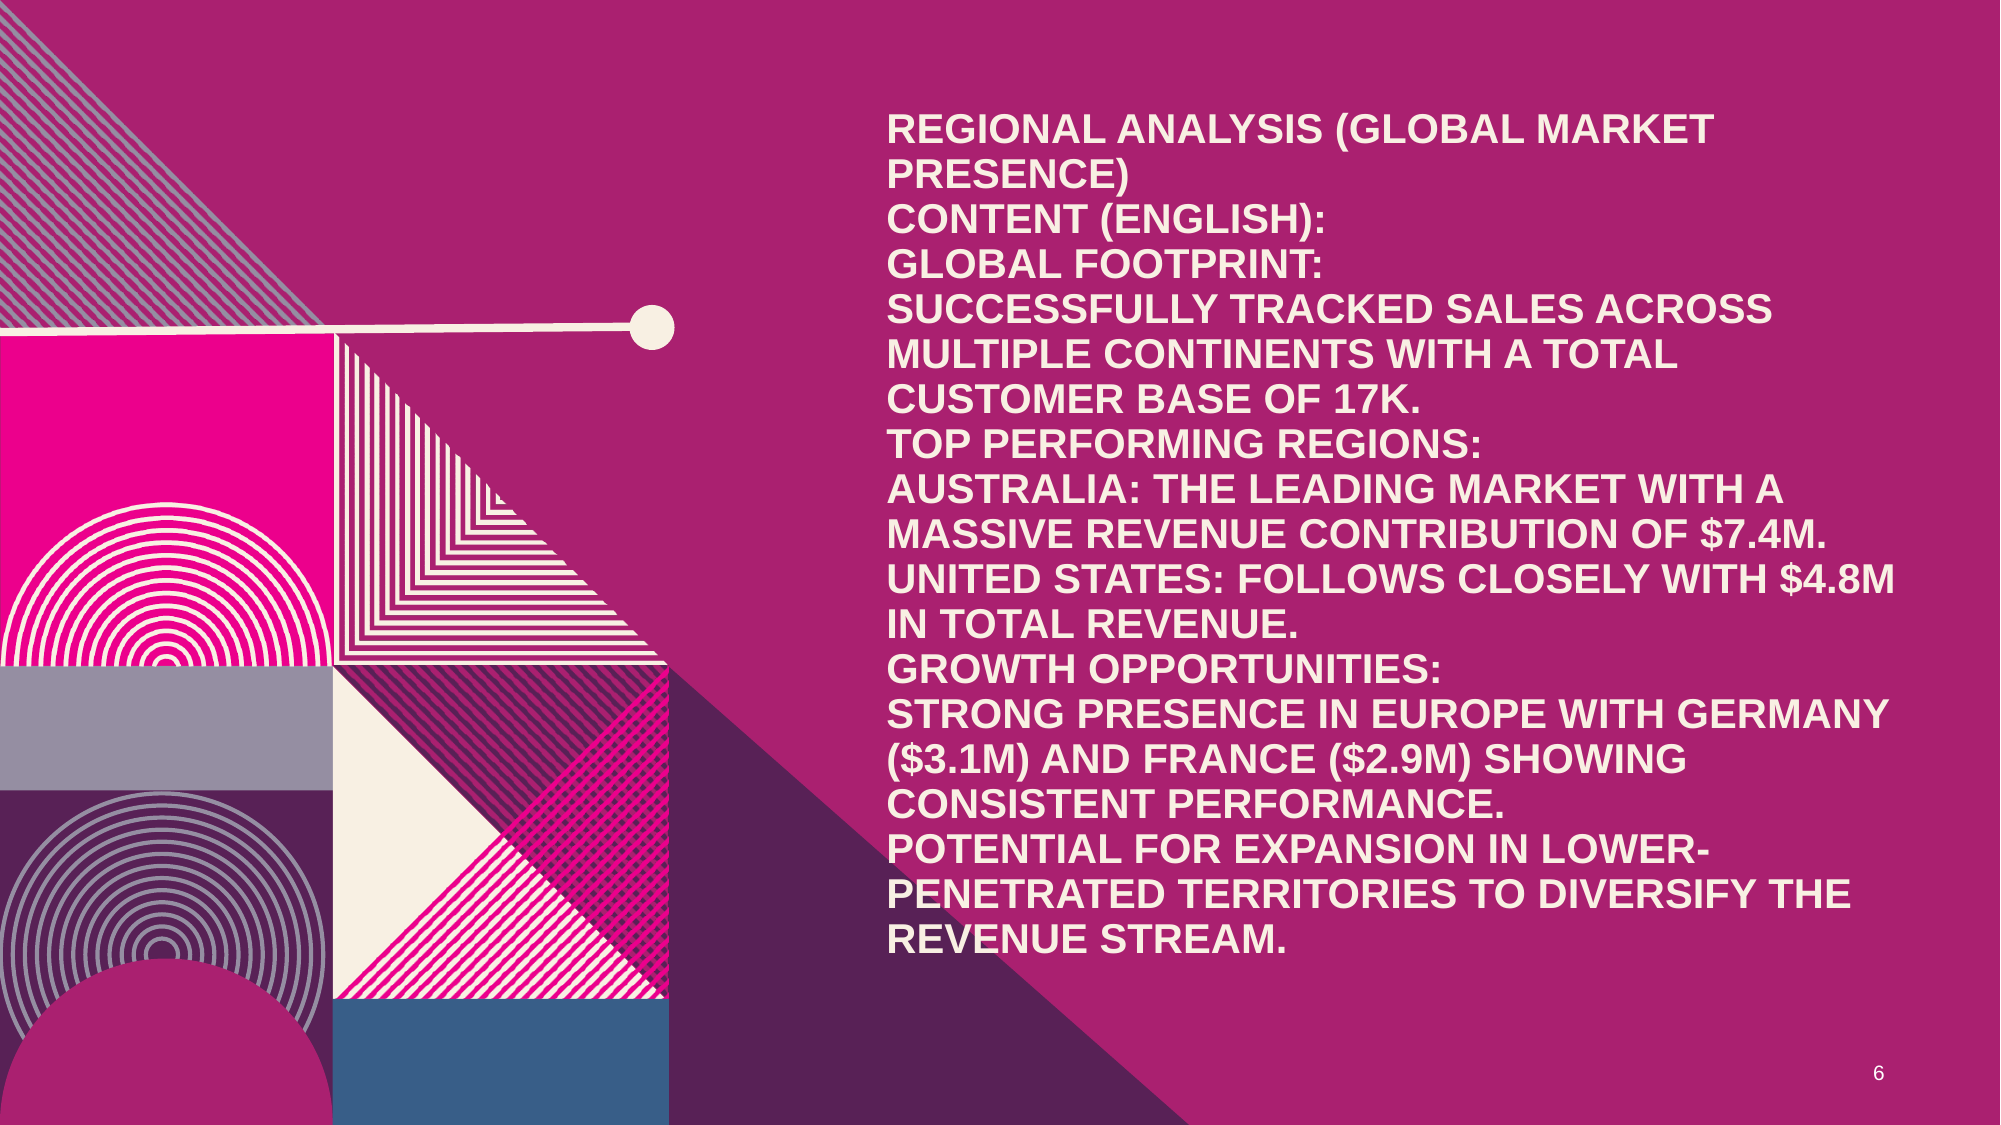

# Regional Analysis (Global Market Presence) Content (English): Global Footprint: Successfully tracked sales across multiple continents with a total customer base of 17K. Top Performing Regions: Australia: The leading market with a massive revenue contribution of $7.4M. United States: Follows closely with $4.8M in total revenue. Growth Opportunities: Strong presence in Europe with Germany ($3.1M) and France ($2.9M) showing consistent performance. Potential for expansion in lower-penetrated territories to diversify the revenue stream.
6